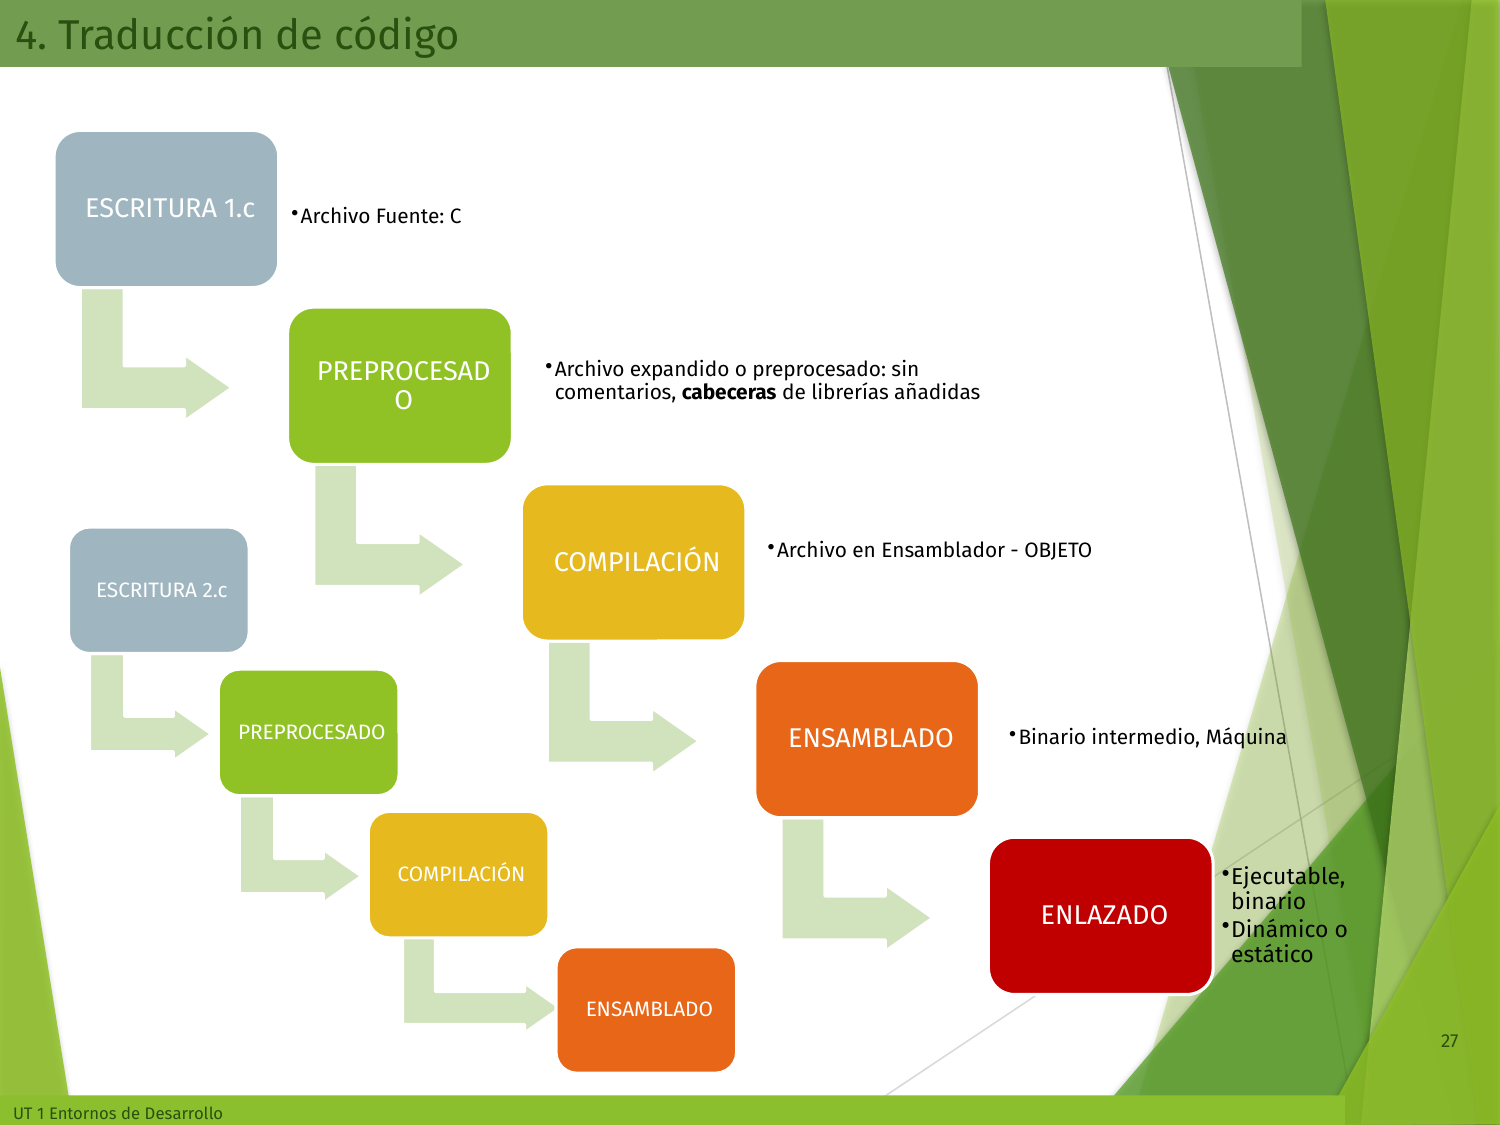

# 4. Traducción de código

ESCRITURA 1.c
Archivo Fuente: C
PREPROCESADO
Archivo expandido o preprocesado: sin comentarios, cabeceras de librerías añadidas
COMPILACIÓN
Archivo en Ensamblador - OBJETO
ENSAMBLADO
Binario intermedio, Máquina
ENLAZADO
Ejecutable, binario
Dinámico o estático
ESCRITURA 2.c
PREPROCESADO
COMPILACIÓN
ENSAMBLADO
27